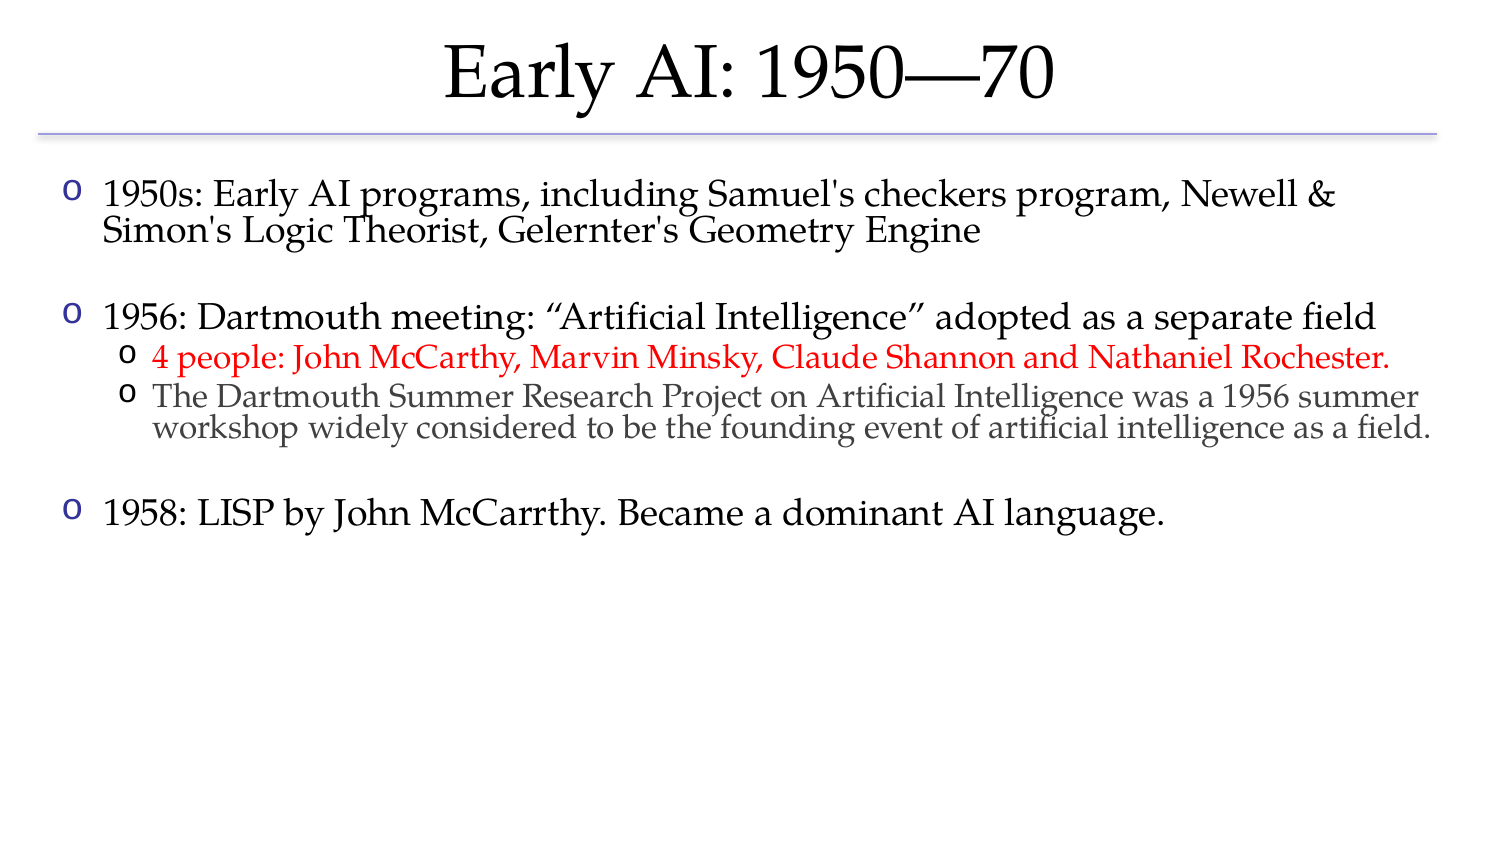

# Early AI: 1950—70
1950s: Early AI programs, including Samuel's checkers program, Newell & Simon's Logic Theorist, Gelernter's Geometry Engine

1956: Dartmouth meeting: “Artificial Intelligence” adopted as a separate field
4 people: John McCarthy, Marvin Minsky, Claude Shannon and Nathaniel Rochester.
The Dartmouth Summer Research Project on Artificial Intelligence was a 1956 summer workshop widely considered to be the founding event of artificial intelligence as a field.

1958: LISP by John McCarrthy. Became a dominant AI language.